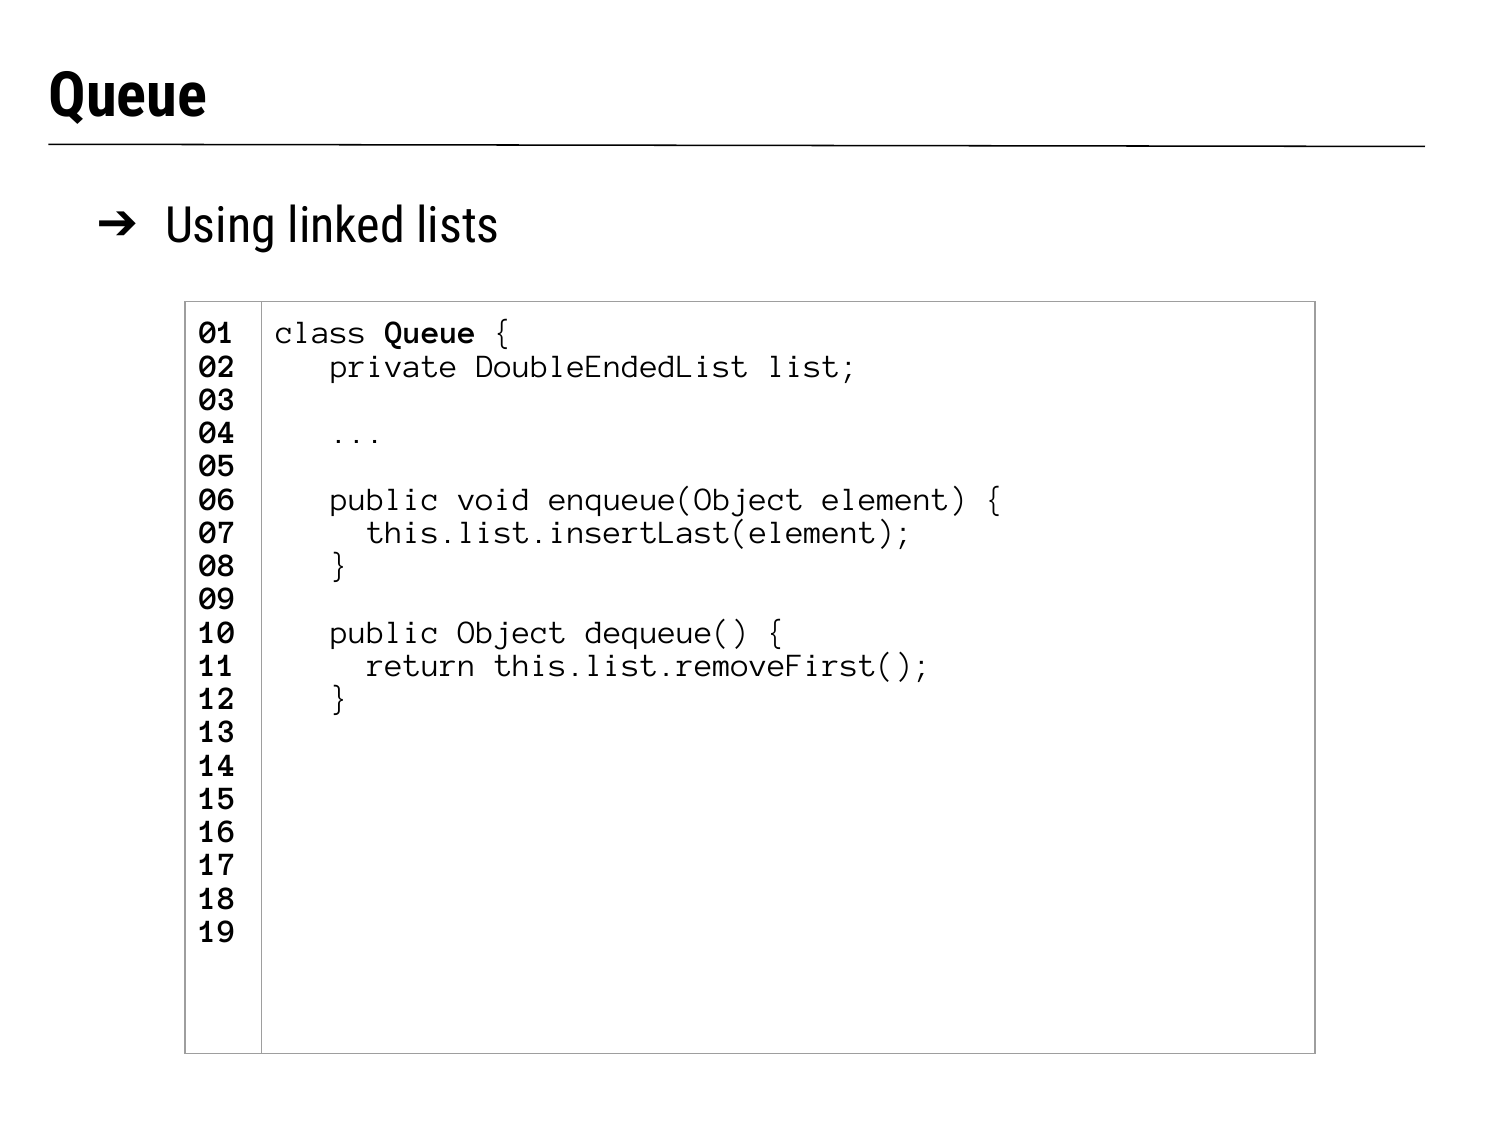

# Queue
Using linked lists
| 01 02 03 04 05 06 07 08 09 10 11 12 13 14 15 16 17 18 19 | class Queue { private DoubleEndedList list; ... public void enqueue(Object element) { this.list.insertLast(element); } public Object dequeue() { return this.list.removeFirst(); } |
| --- | --- |